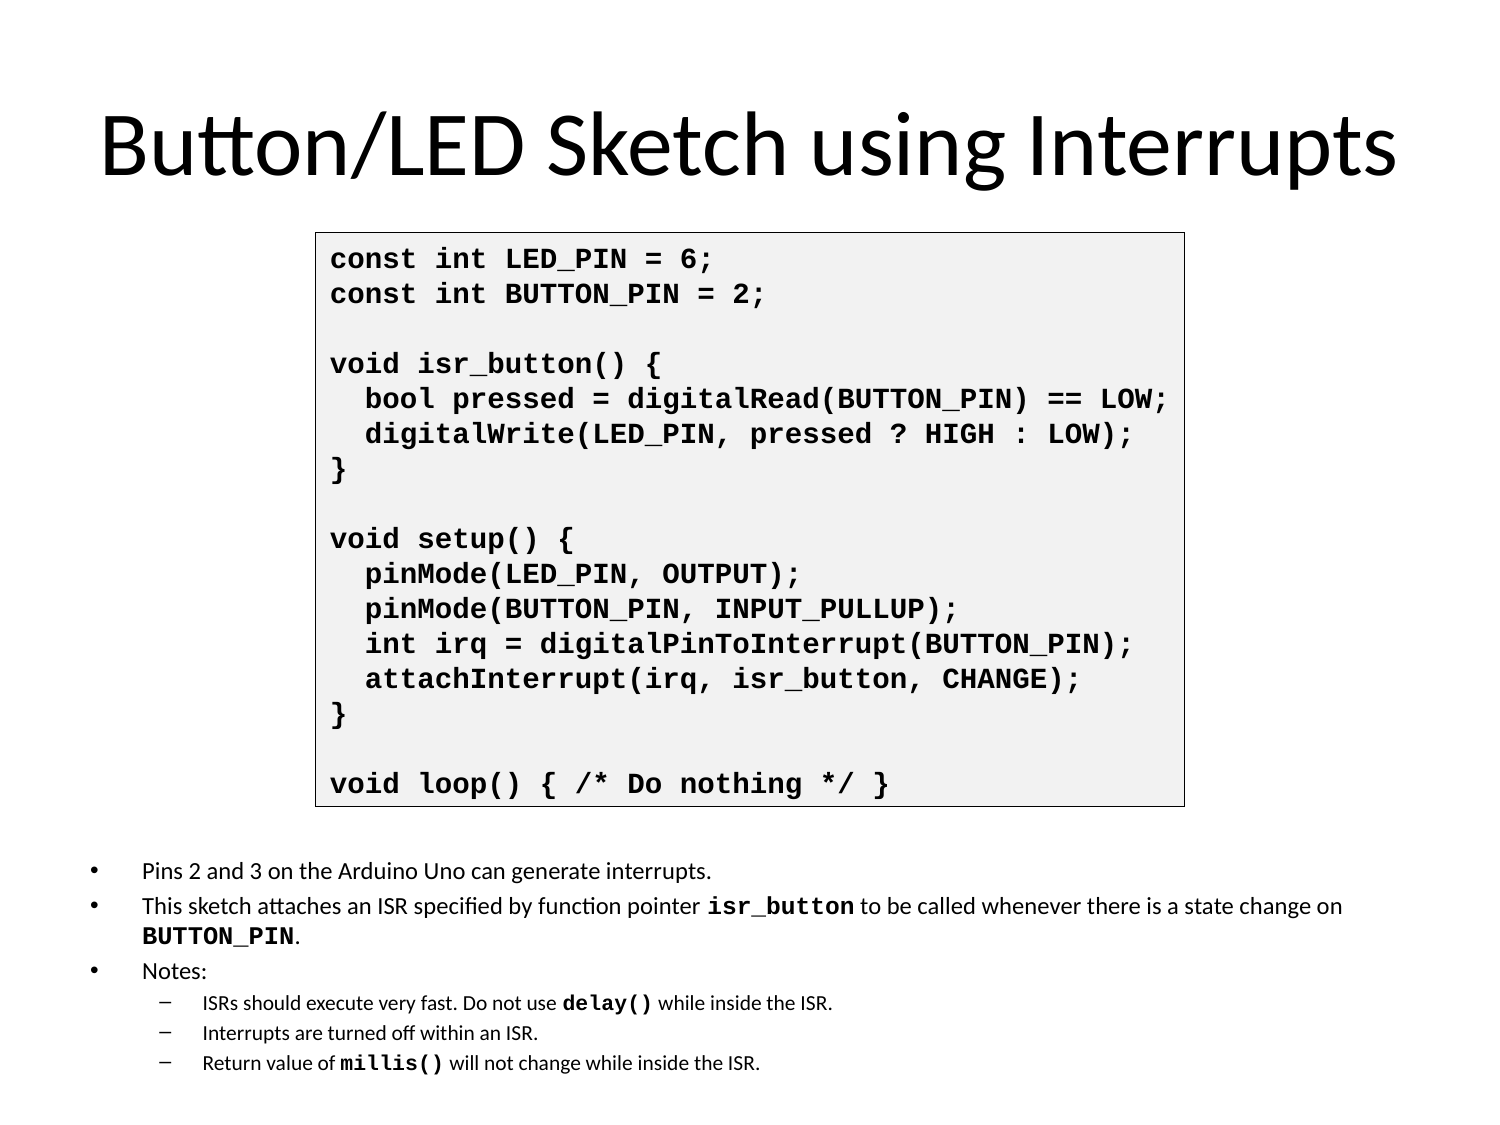

# Button/LED Sketch using Interrupts
const int LED_PIN = 6;
const int BUTTON_PIN = 2;

void isr_button() {
  bool pressed = digitalRead(BUTTON_PIN) == LOW;
  digitalWrite(LED_PIN, pressed ? HIGH : LOW);
}

void setup() {
  pinMode(LED_PIN, OUTPUT);
  pinMode(BUTTON_PIN, INPUT_PULLUP);
  int irq = digitalPinToInterrupt(BUTTON_PIN);
  attachInterrupt(irq, isr_button, CHANGE);
}

void loop() { /* Do nothing */ }
Pins 2 and 3 on the Arduino Uno can generate interrupts.
This sketch attaches an ISR specified by function pointer isr_button to be called whenever there is a state change on BUTTON_PIN.
Notes:
ISRs should execute very fast. Do not use delay() while inside the ISR.
Interrupts are turned off within an ISR.
Return value of millis() will not change while inside the ISR.